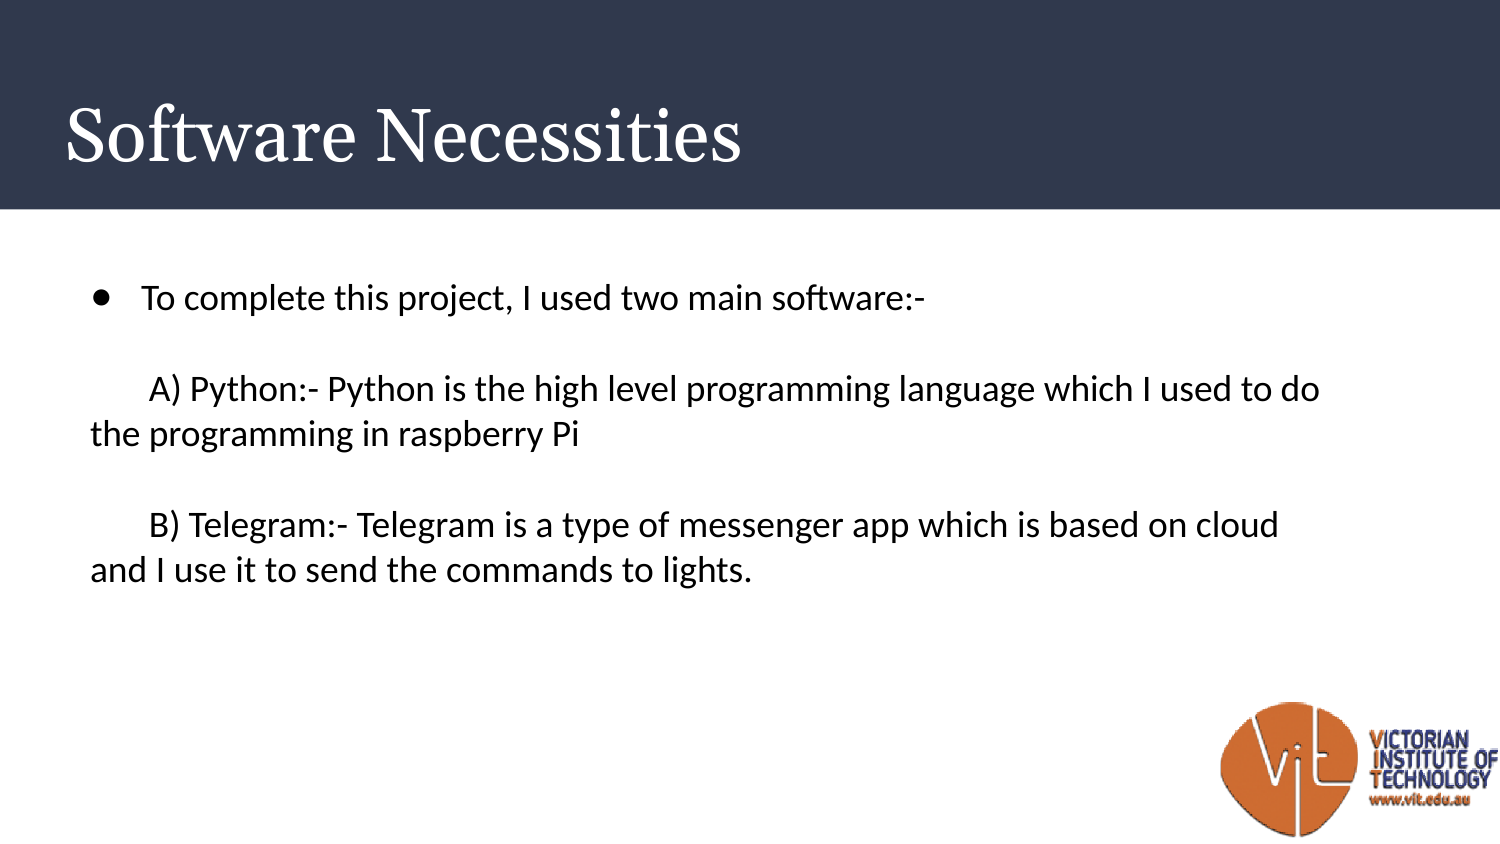

# Software Necessities
To complete this project, I used two main software:-

       A) Python:- Python is the high level programming language which I used to do the programming in raspberry Pi

       B) Telegram:- Telegram is a type of messenger app which is based on cloud and I use it to send the commands to lights.